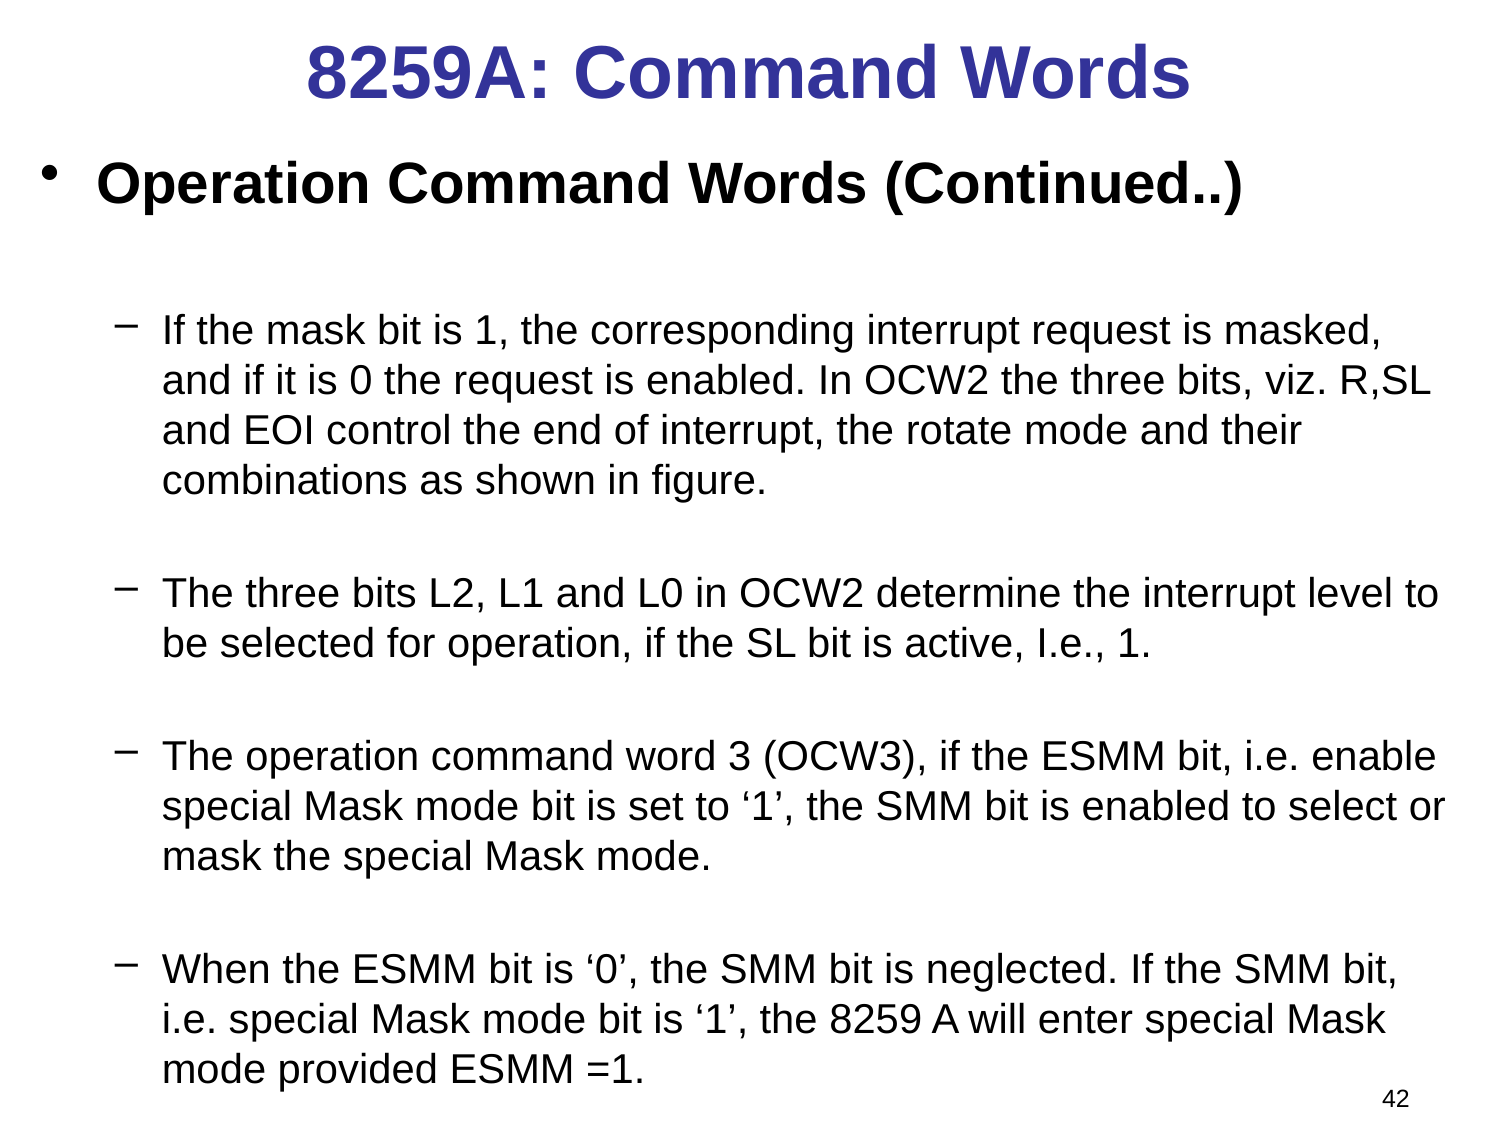

# 8259A: Command Words
Operation Command Words (Continued..)

If the mask bit is 1, the corresponding interrupt request is masked, and if it is 0 the request is enabled. In OCW2 the three bits, viz. R,SL and EOI control the end of interrupt, the rotate mode and their combinations as shown in figure.

The three bits L2, L1 and L0 in OCW2 determine the interrupt level to be selected for operation, if the SL bit is active, I.e., 1.

The operation command word 3 (OCW3), if the ESMM bit, i.e. enable special Mask mode bit is set to ‘1’, the SMM bit is enabled to select or mask the special Mask mode.

When the ESMM bit is ‘0’, the SMM bit is neglected. If the SMM bit, i.e. special Mask mode bit is ‘1’, the 8259 A will enter special Mask mode provided ESMM =1.
42